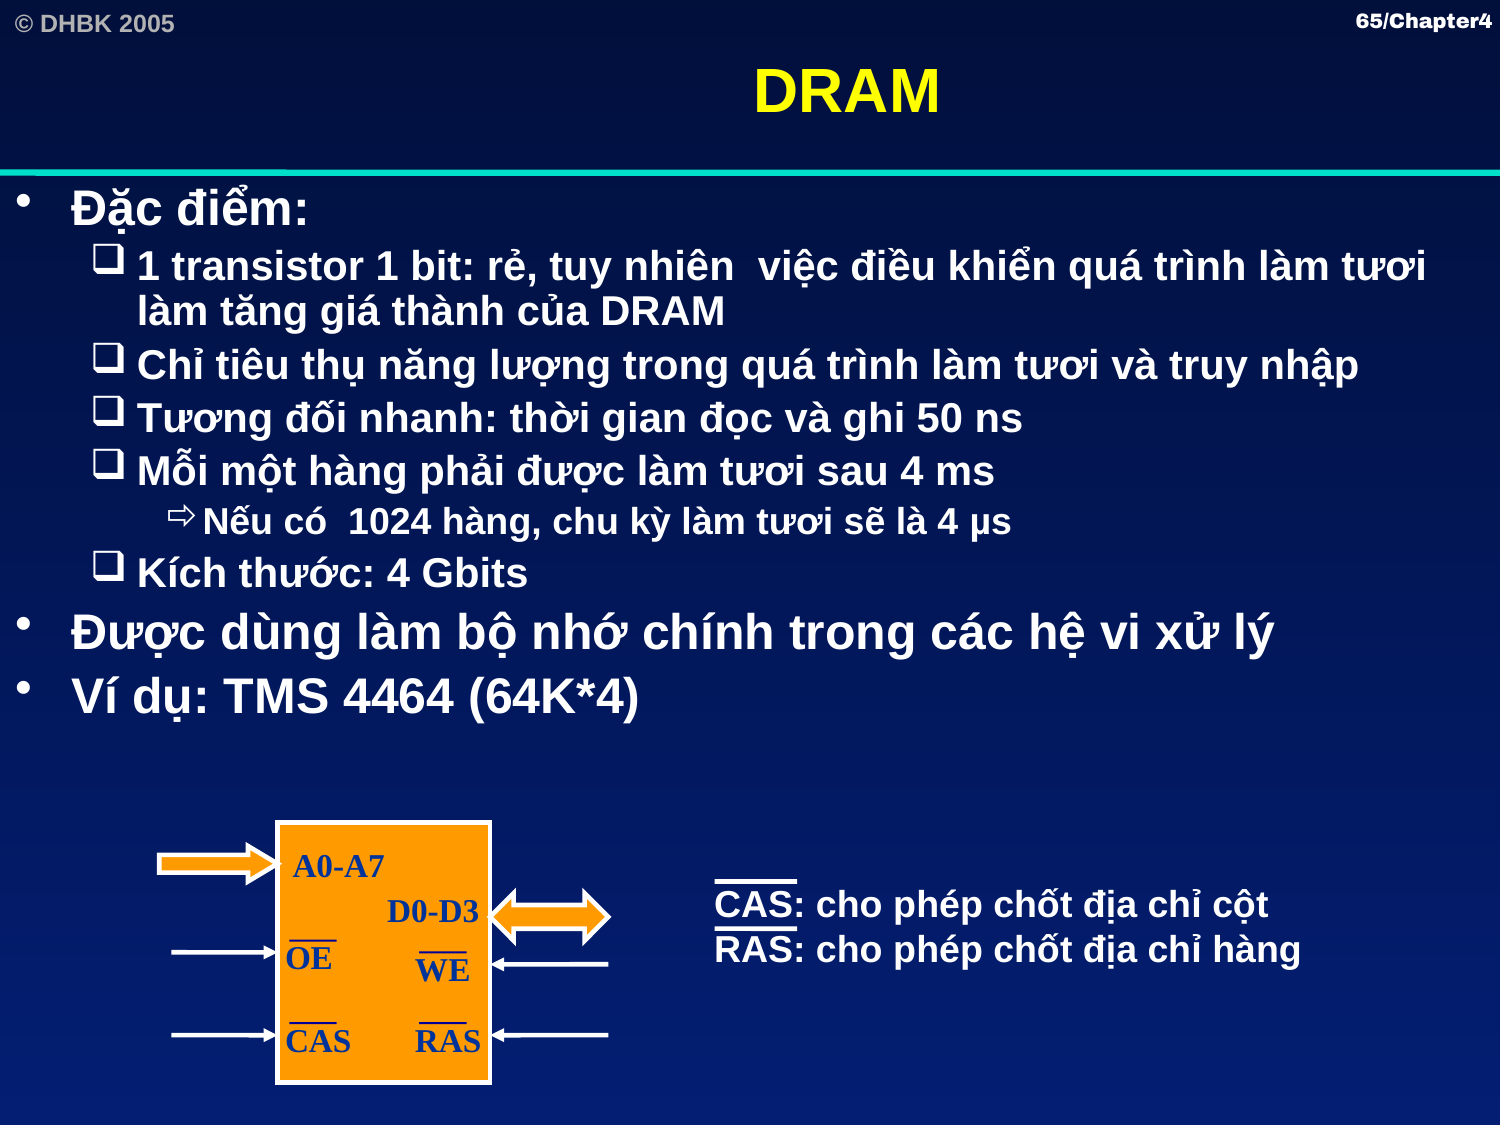

# DRAM
65/Chapter4
Đặc điểm:
1 transistor 1 bit: rẻ, tuy nhiên  việc điều khiển quá trình làm tươi làm tăng giá thành của DRAM
Chỉ tiêu thụ năng lượng trong quá trình làm tươi và truy nhập
Tương đối nhanh: thời gian đọc và ghi 50 ns
Mỗi một hàng phải được làm tươi sau 4 ms
Nếu có  1024 hàng, chu kỳ làm tươi sẽ là 4 µs
Kích thước: 4 Gbits
Được dùng làm bộ nhớ chính trong các hệ vi xử lý
Ví dụ: TMS 4464 (64K*4)

A0-A7

CAS: cho phép chốt địa chỉ cột
RAS: cho phép chốt địa chỉ hàng
D0-D3

  OE

  WE

  CAS
  RAS